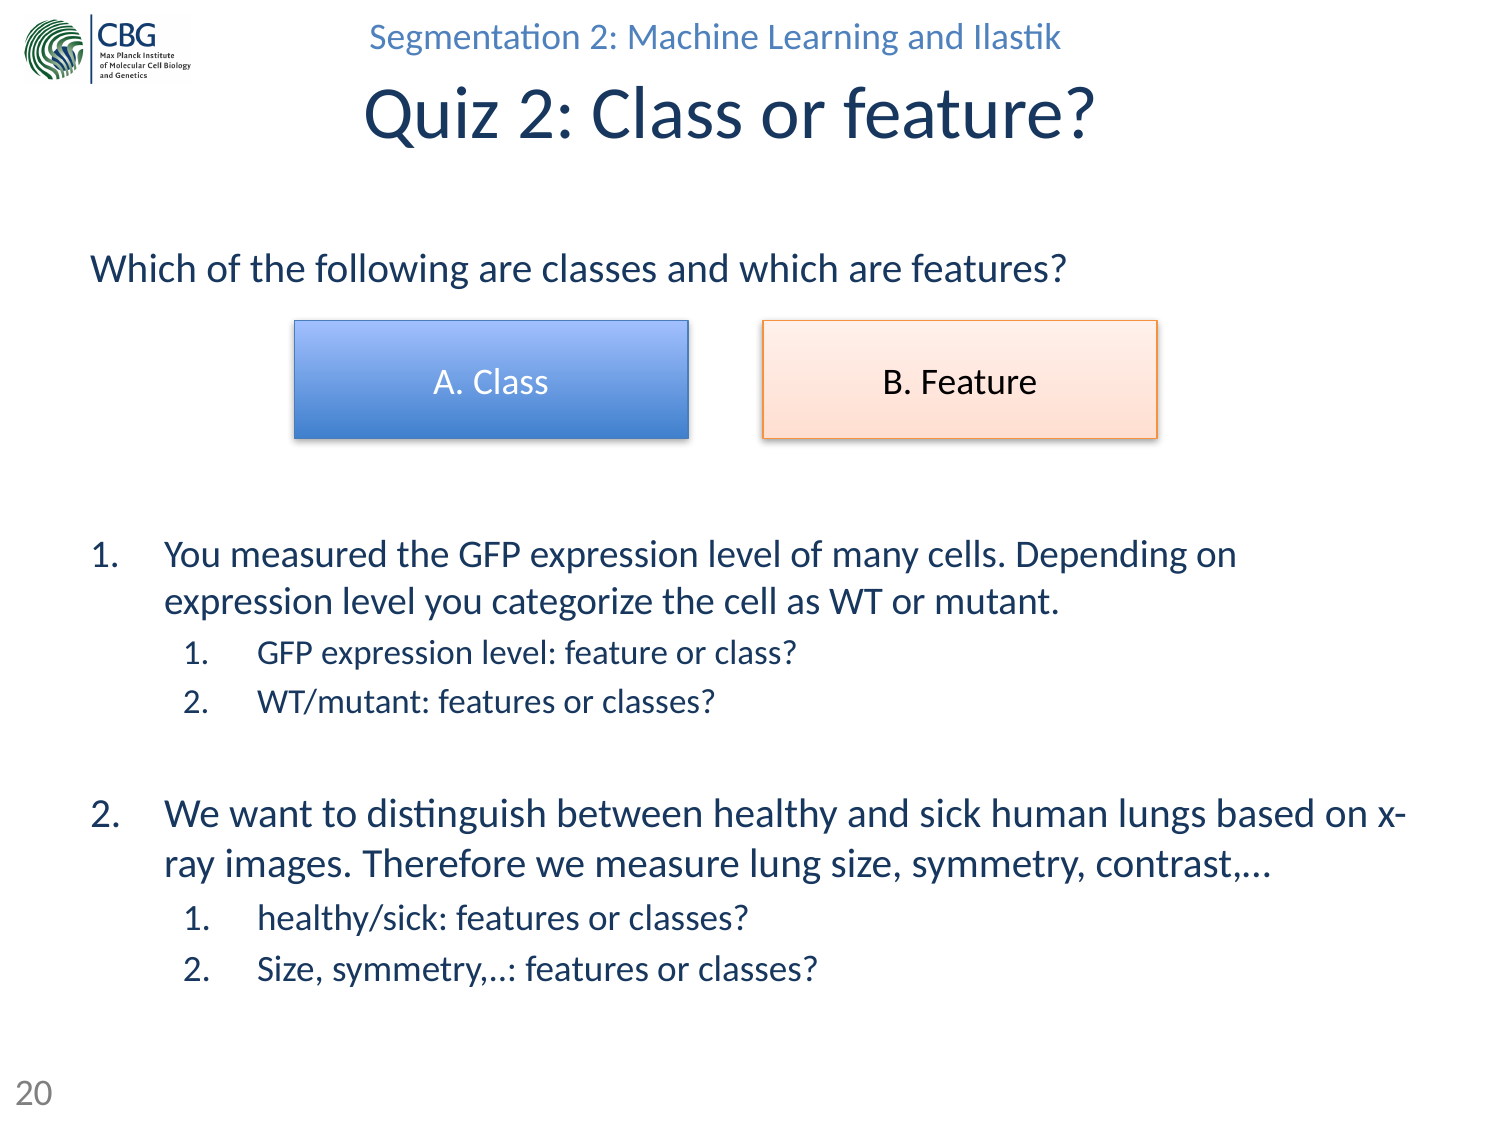

# Quiz 2: Class or feature?
Which of the following are classes and which are features?

You measured the GFP expression level of many cells. Depending on expression level you categorize the cell as WT or mutant.
GFP expression level: feature or class?
WT/mutant: features or classes?

We want to distinguish between healthy and sick human lungs based on x-ray images. Therefore we measure lung size, symmetry, contrast,…
healthy/sick: features or classes?
Size, symmetry,..: features or classes?
A. Class
B. Feature